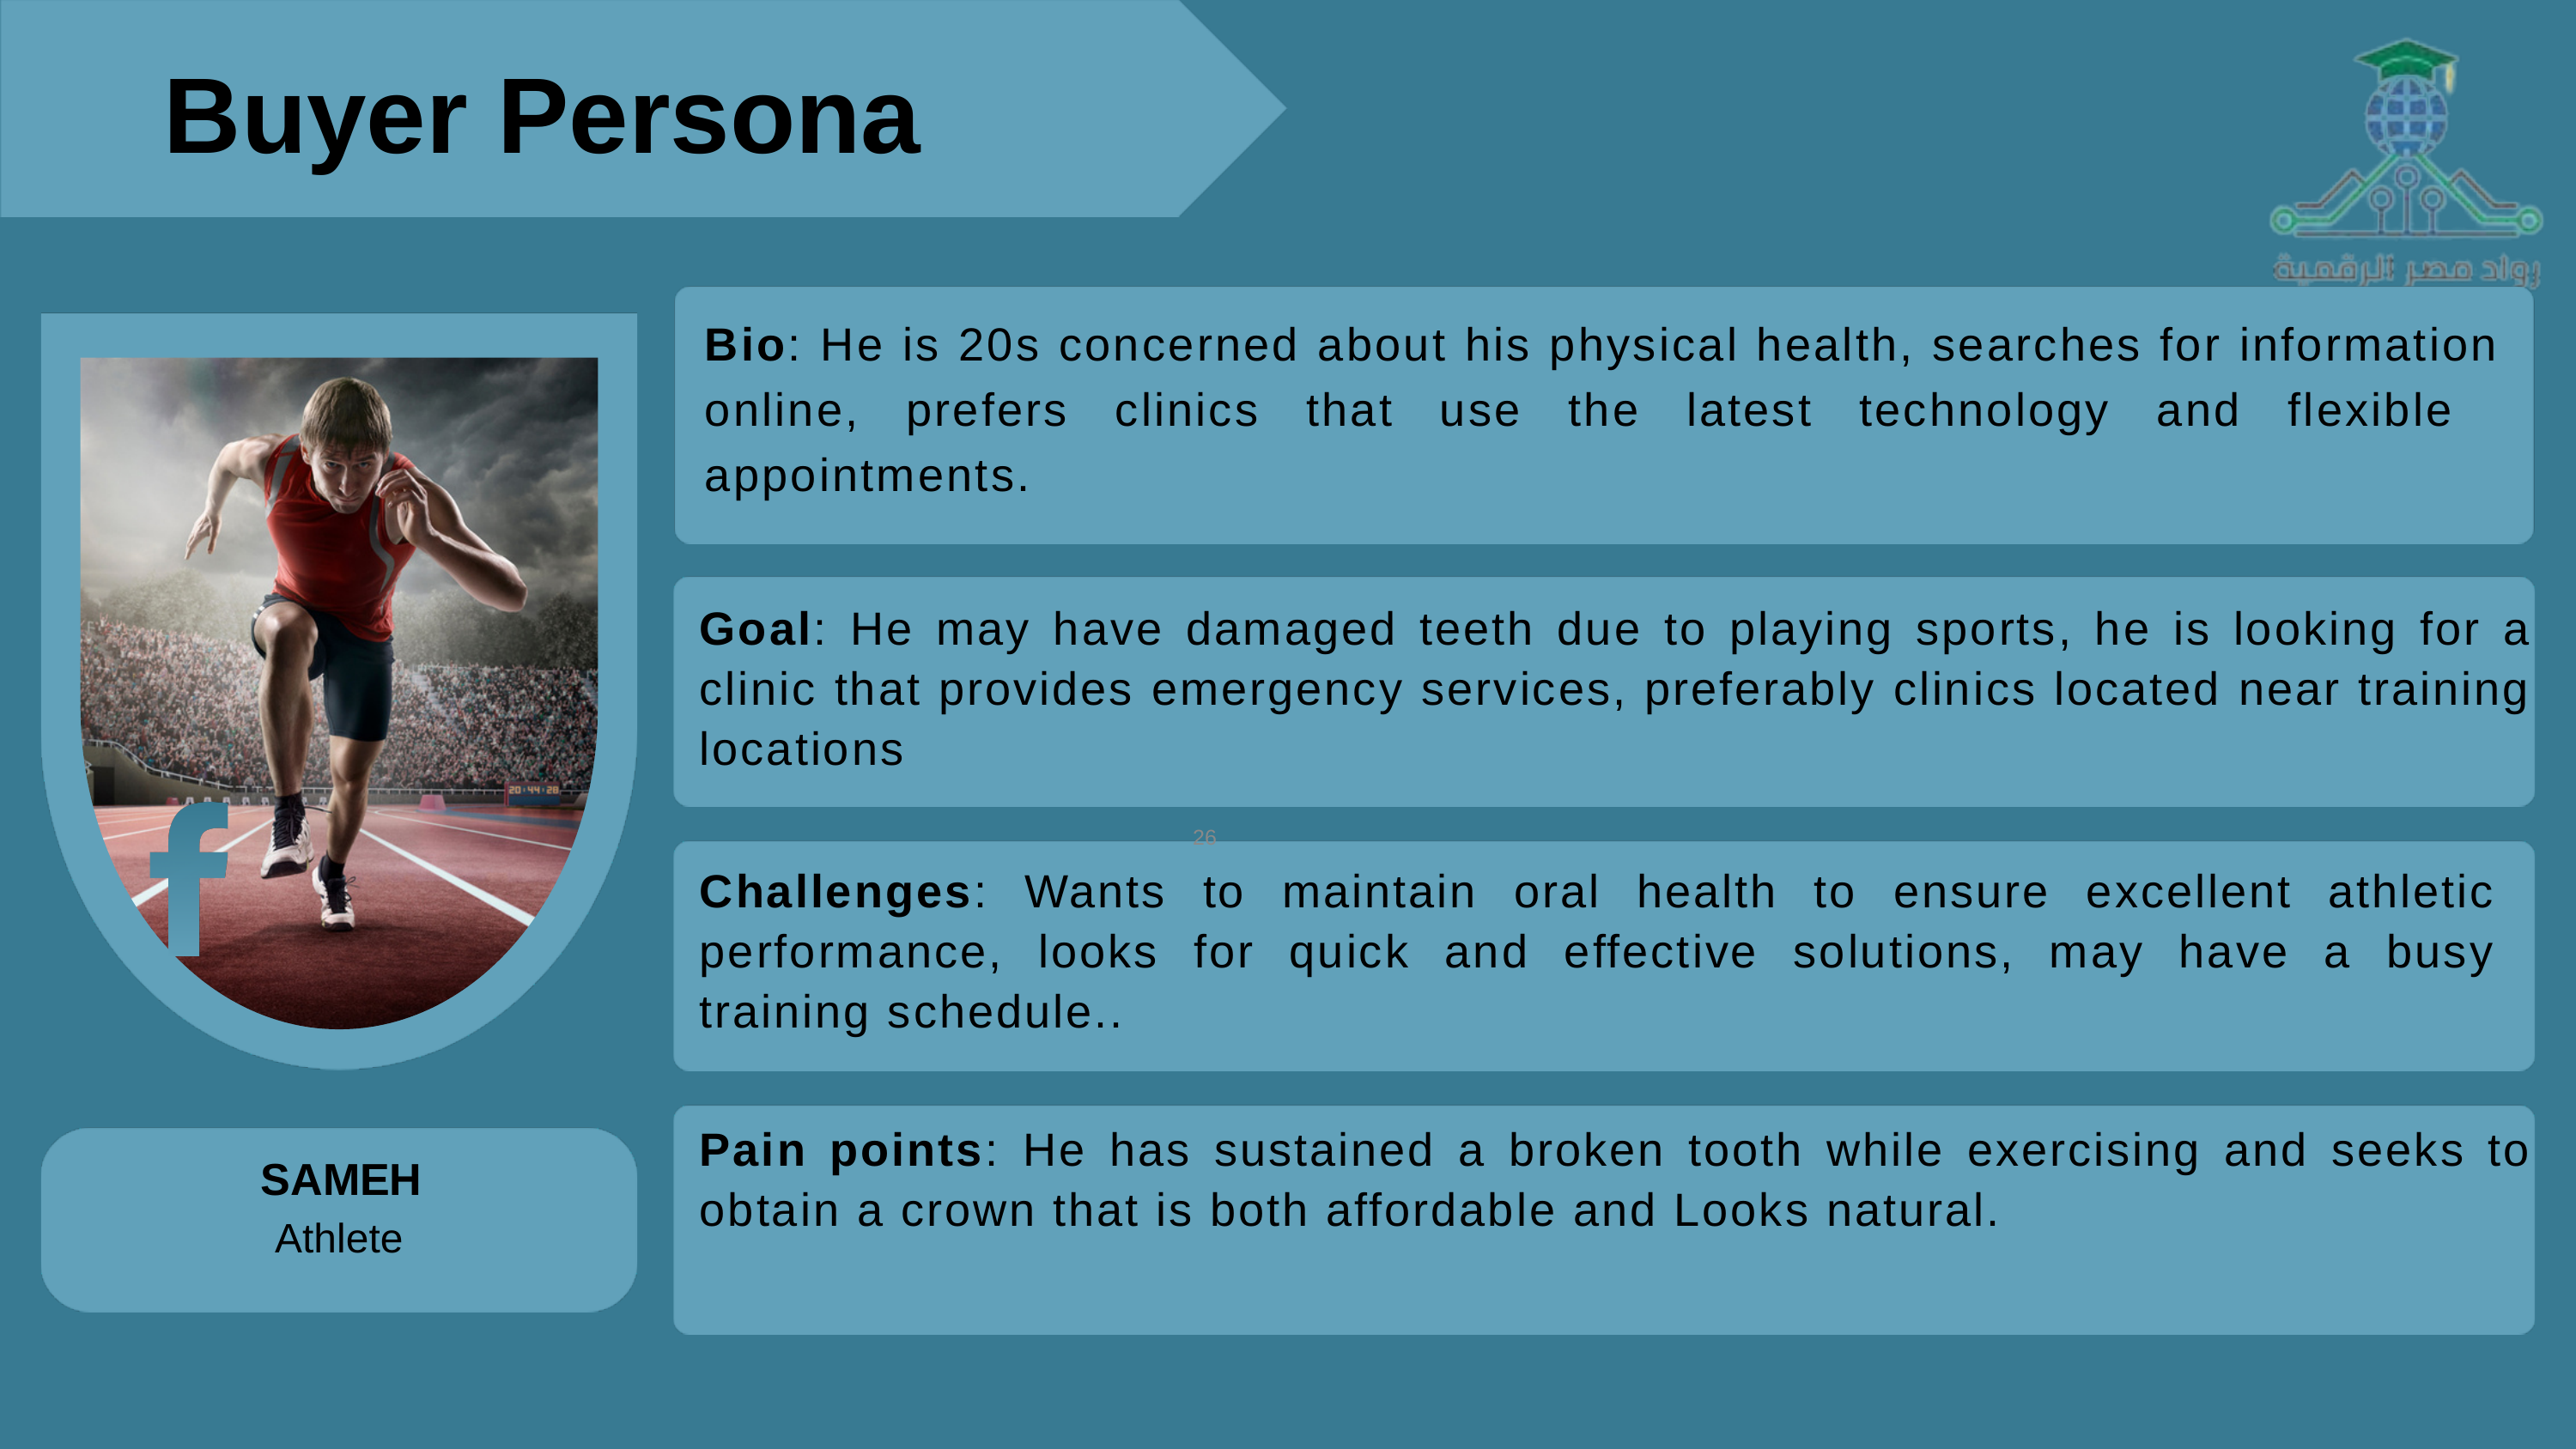

Buyer Persona

Bio: He is 20s concerned about his physical health, searches for information online, prefers clinics that use the latest technology and flexible  appointments.

Goal: He may have damaged teeth due to playing sports, he is looking for a clinic that provides emergency services, preferably clinics located near training locations

26

Challenges: Wants to maintain oral health to ensure excellent athletic performance, looks for quick and effective solutions, may have a busy training schedule..

Pain points: He has sustained a broken tooth while exercising and seeks to obtain a crown that is both affordable and Looks natural.

SAMEH

Athlete